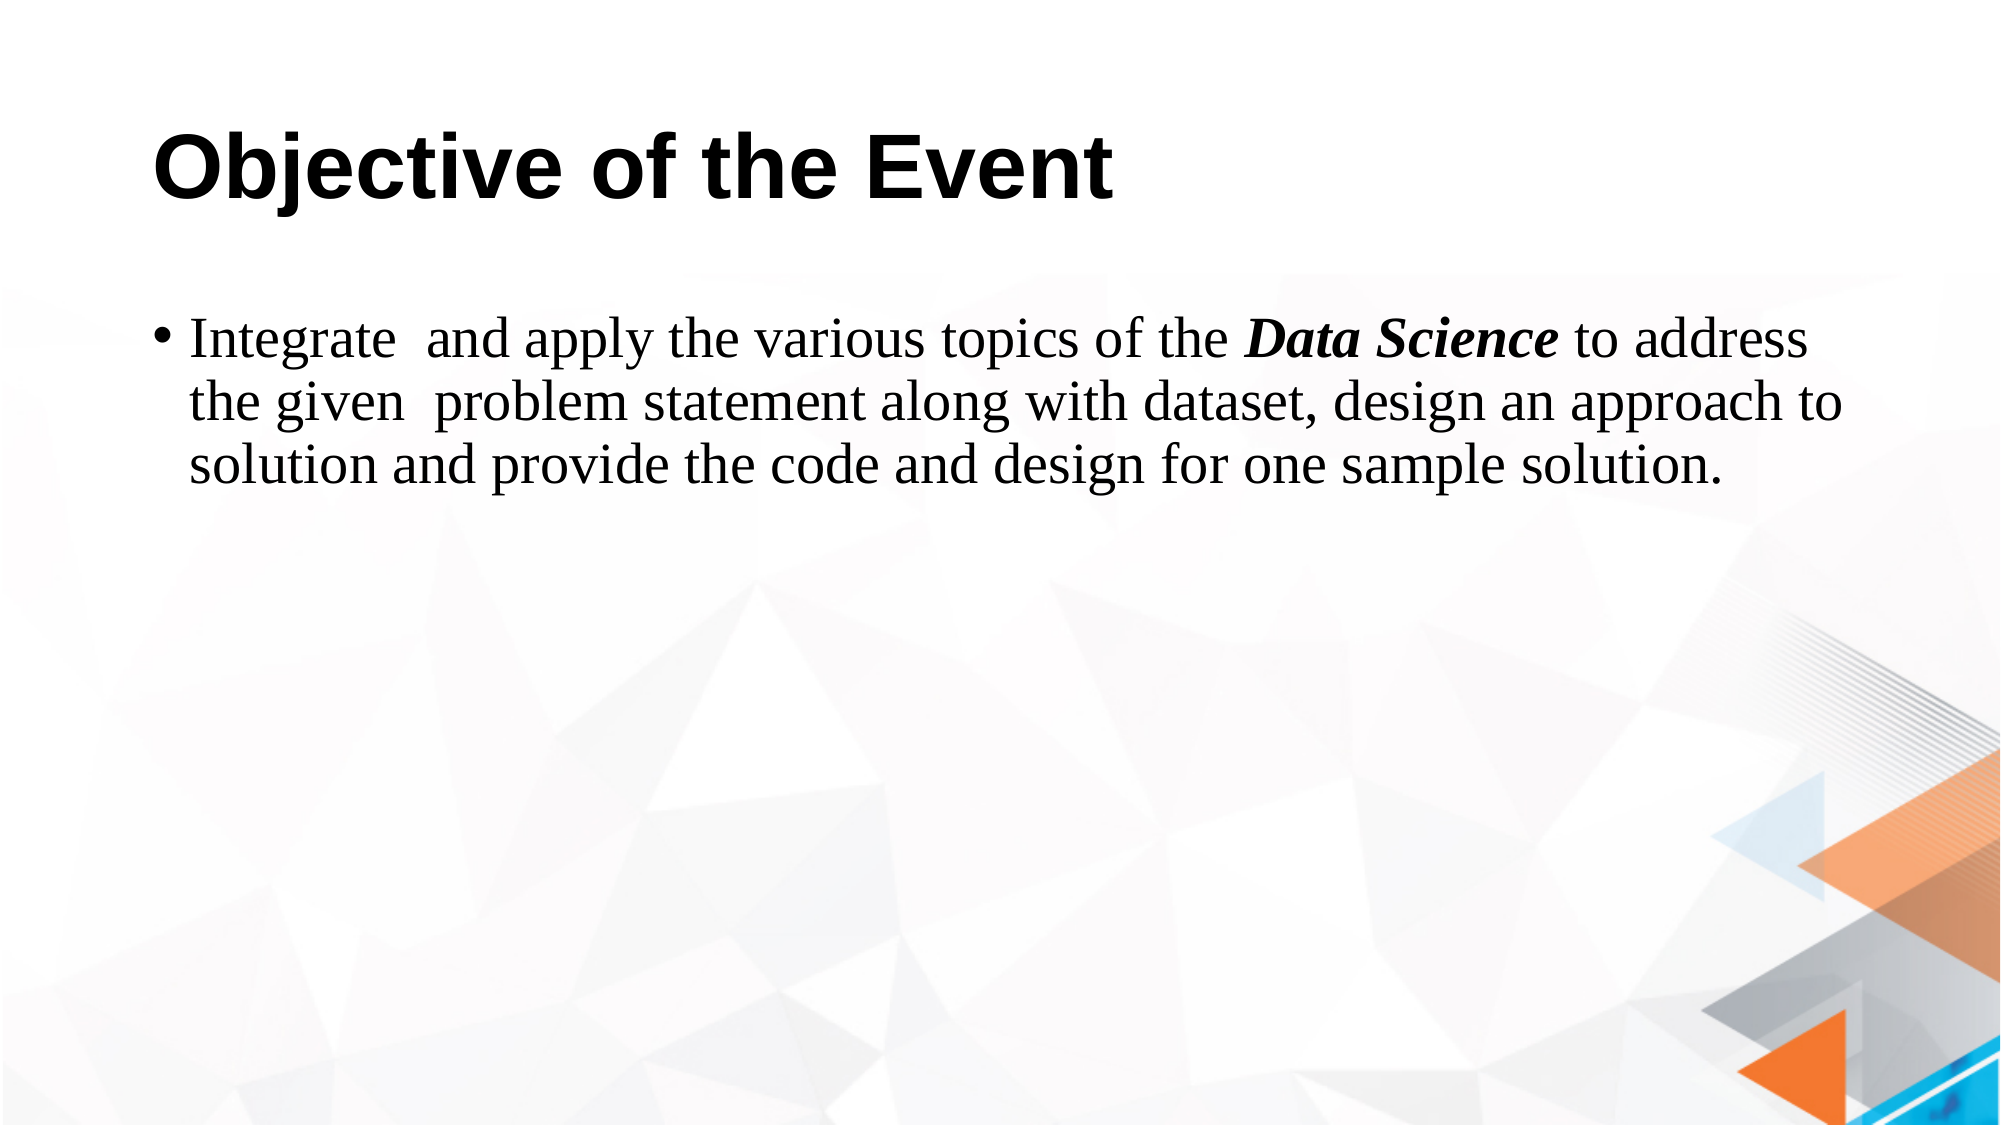

# Objective of the Event
Integrate  and apply the various topics of the Data Science to address the given  problem statement along with dataset, design an approach to solution and provide the code and design for one sample solution.